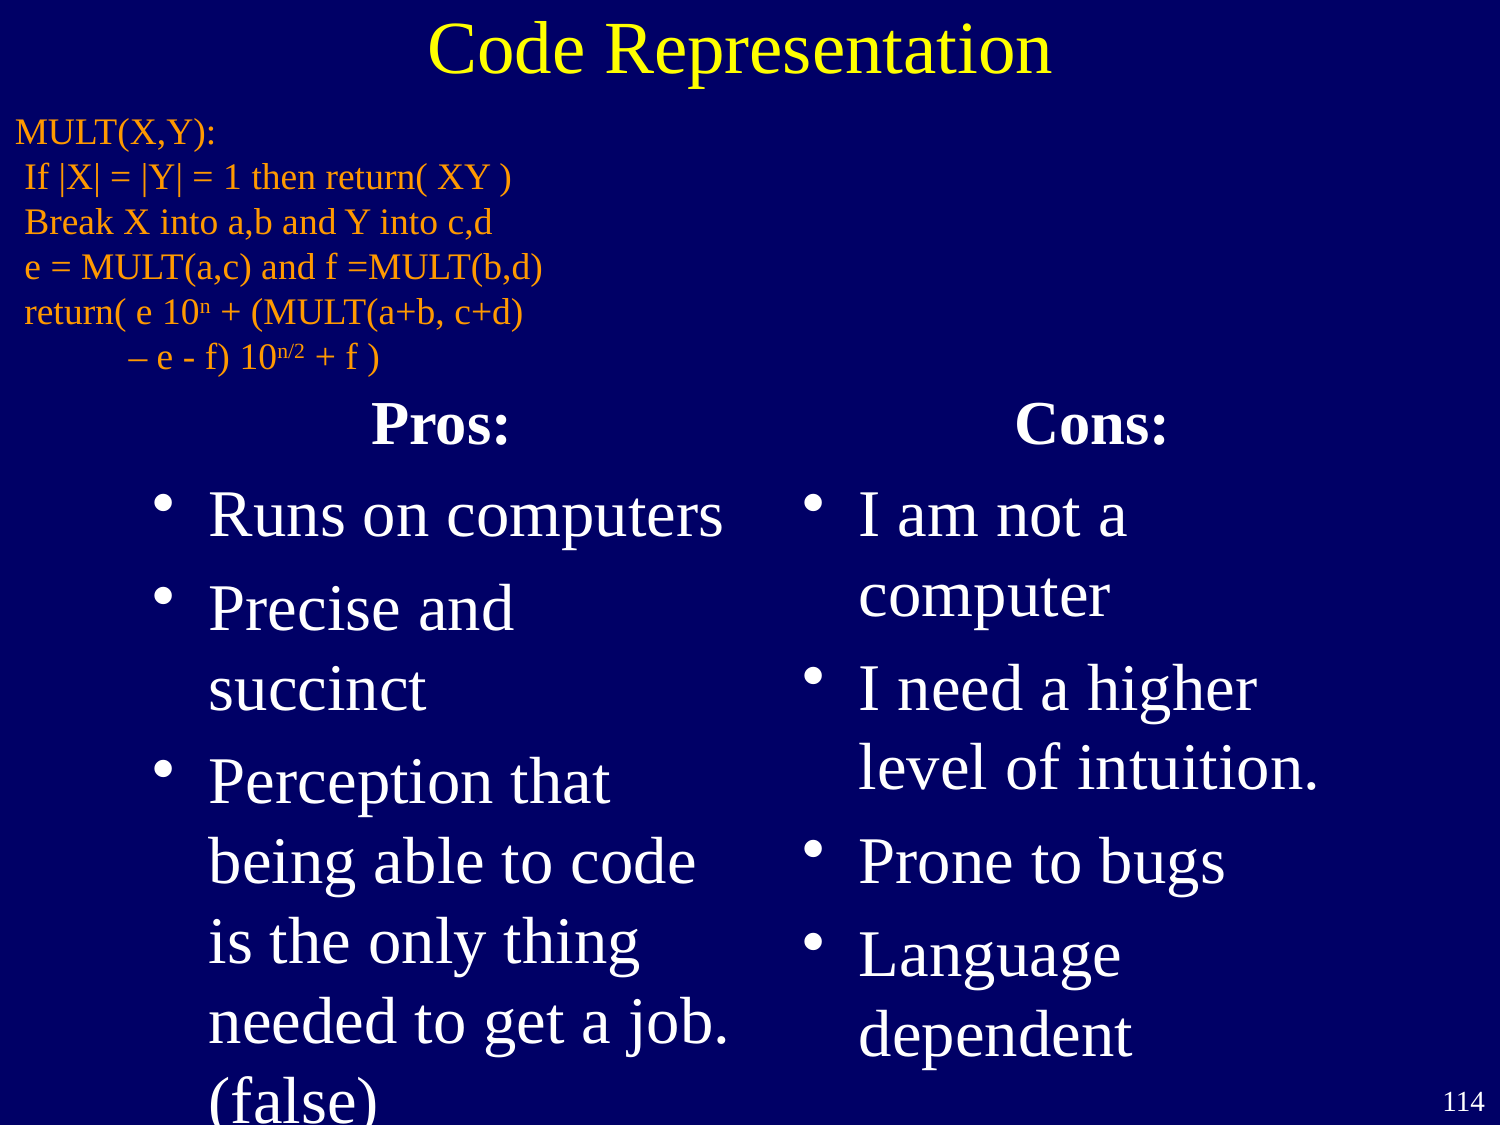

# Code Representation
MULT(X,Y):
 If |X| = |Y| = 1 then return( XY )
 Break X into a,b and Y into c,d
 e = MULT(a,c) and f =MULT(b,d)
 return( e 10n + (MULT(a+b, c+d)
            – e - f) 10n/2 + f )
Pros:
Cons:
Runs on computers
Precise and succinct
Perception that being able to code is the only thing needed to get a job. (false)
I am not a computer
I need a higher level of intuition.
Prone to bugs
Language dependent